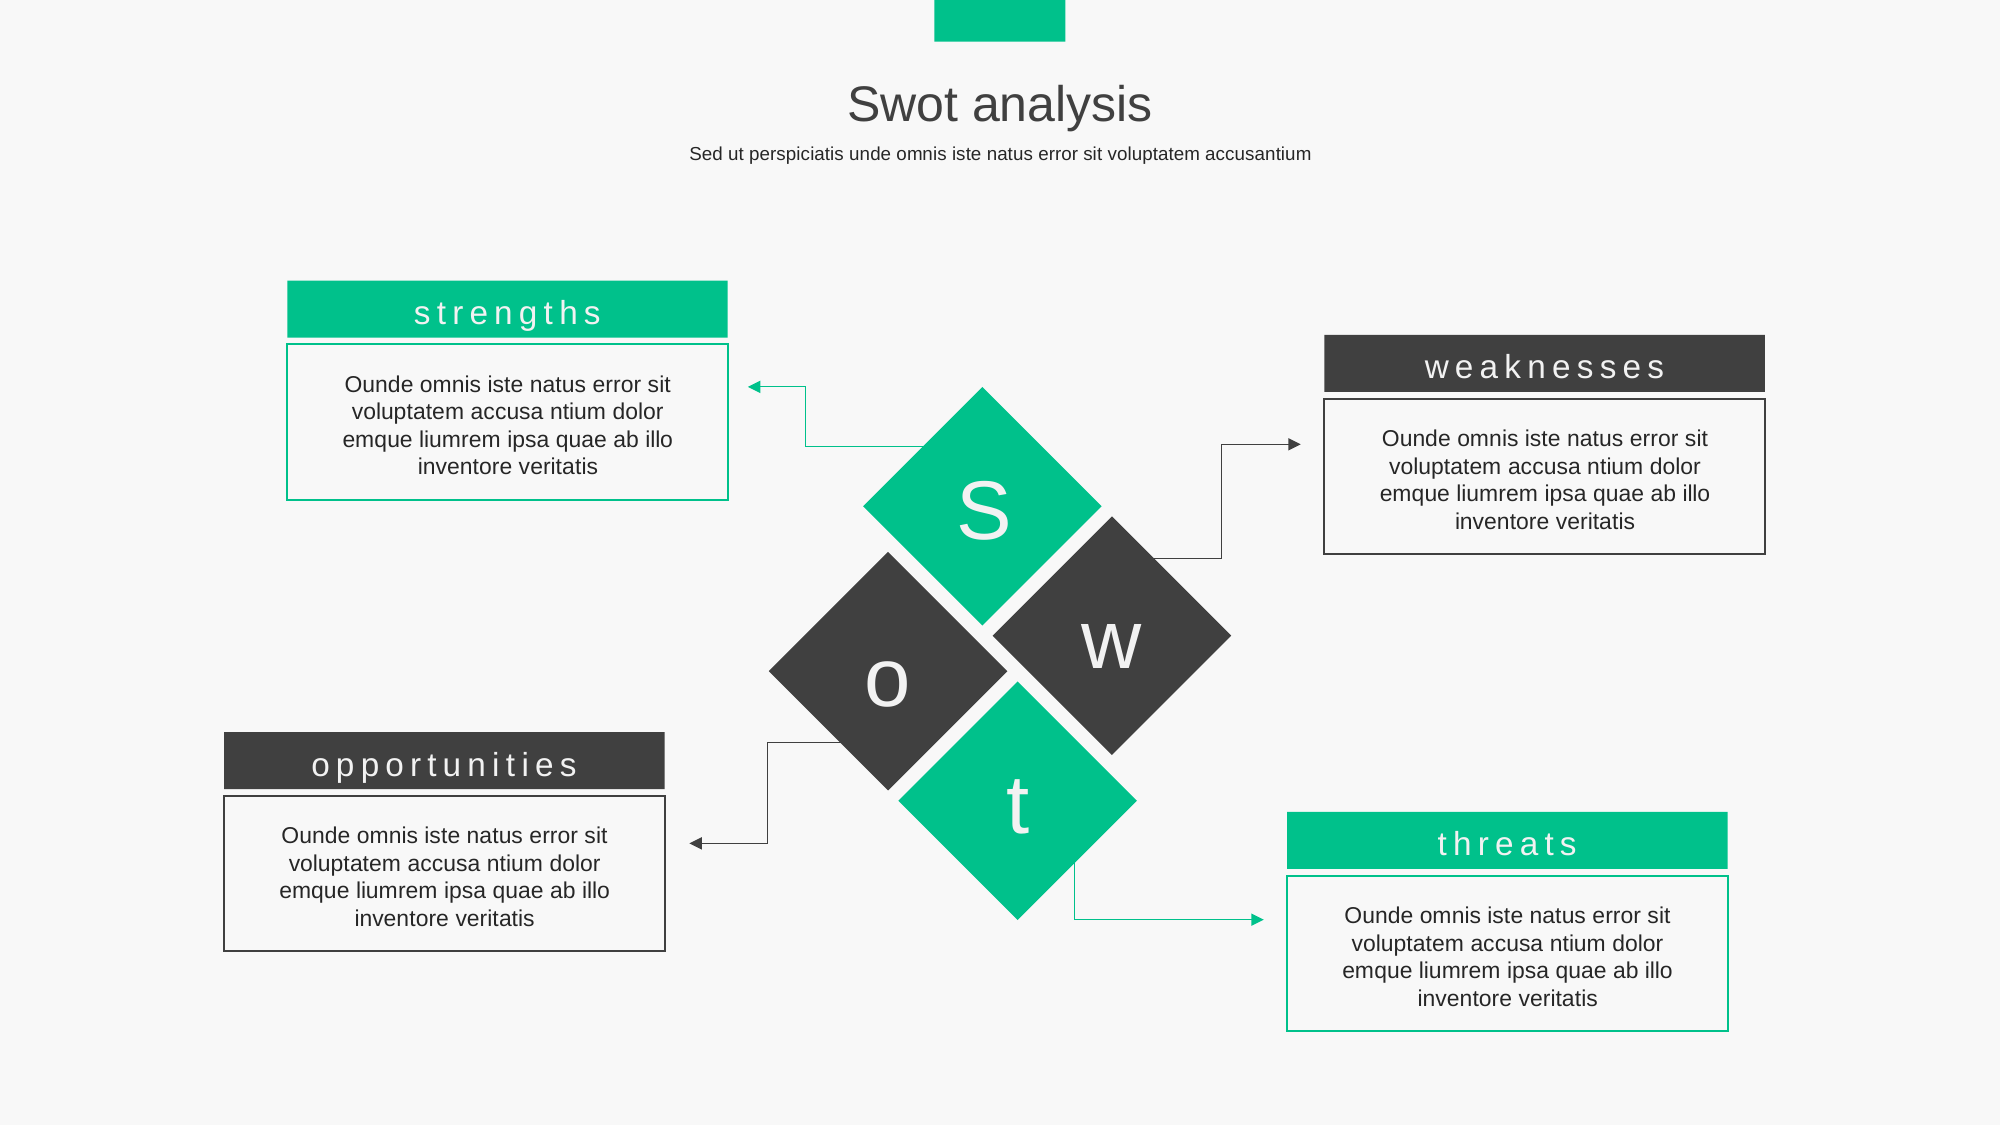

Swot analysis
Sed ut perspiciatis unde omnis iste natus error sit voluptatem accusantium

strengths

Ounde omnis iste natus error sit voluptatem accusa ntium dolor emque liumrem ipsa quae ab illo inventore veritatis

weaknesses

Ounde omnis iste natus error sit voluptatem accusa ntium dolor emque liumrem ipsa quae ab illo inventore veritatis

S

w

o

t

opportunities

Ounde omnis iste natus error sit voluptatem accusa ntium dolor emque liumrem ipsa quae ab illo inventore veritatis

threats

Ounde omnis iste natus error sit voluptatem accusa ntium dolor emque liumrem ipsa quae ab illo inventore veritatis